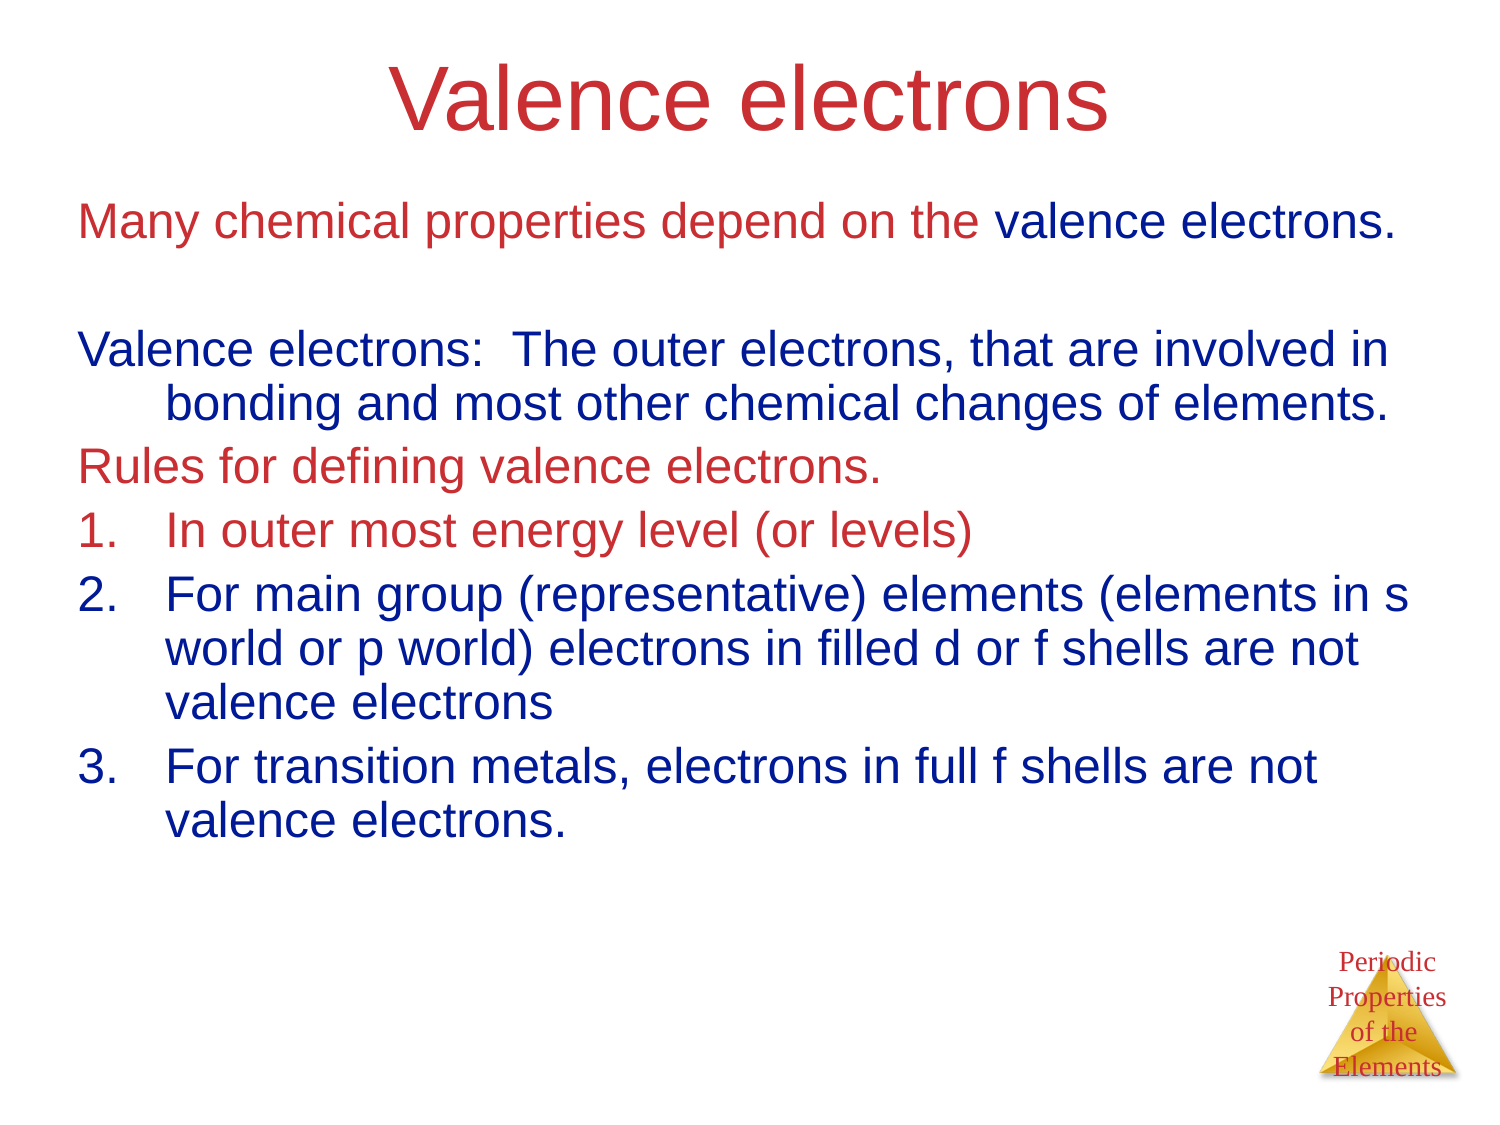

# Valence electrons
Many chemical properties depend on the valence electrons.

Valence electrons:  The outer electrons, that are involved in bonding and most other chemical changes of elements.
Rules for defining valence electrons.
In outer most energy level (or levels)
For main group (representative) elements (elements in s world or p world) electrons in filled d or f shells are not valence electrons
For transition metals, electrons in full f shells are not valence electrons.